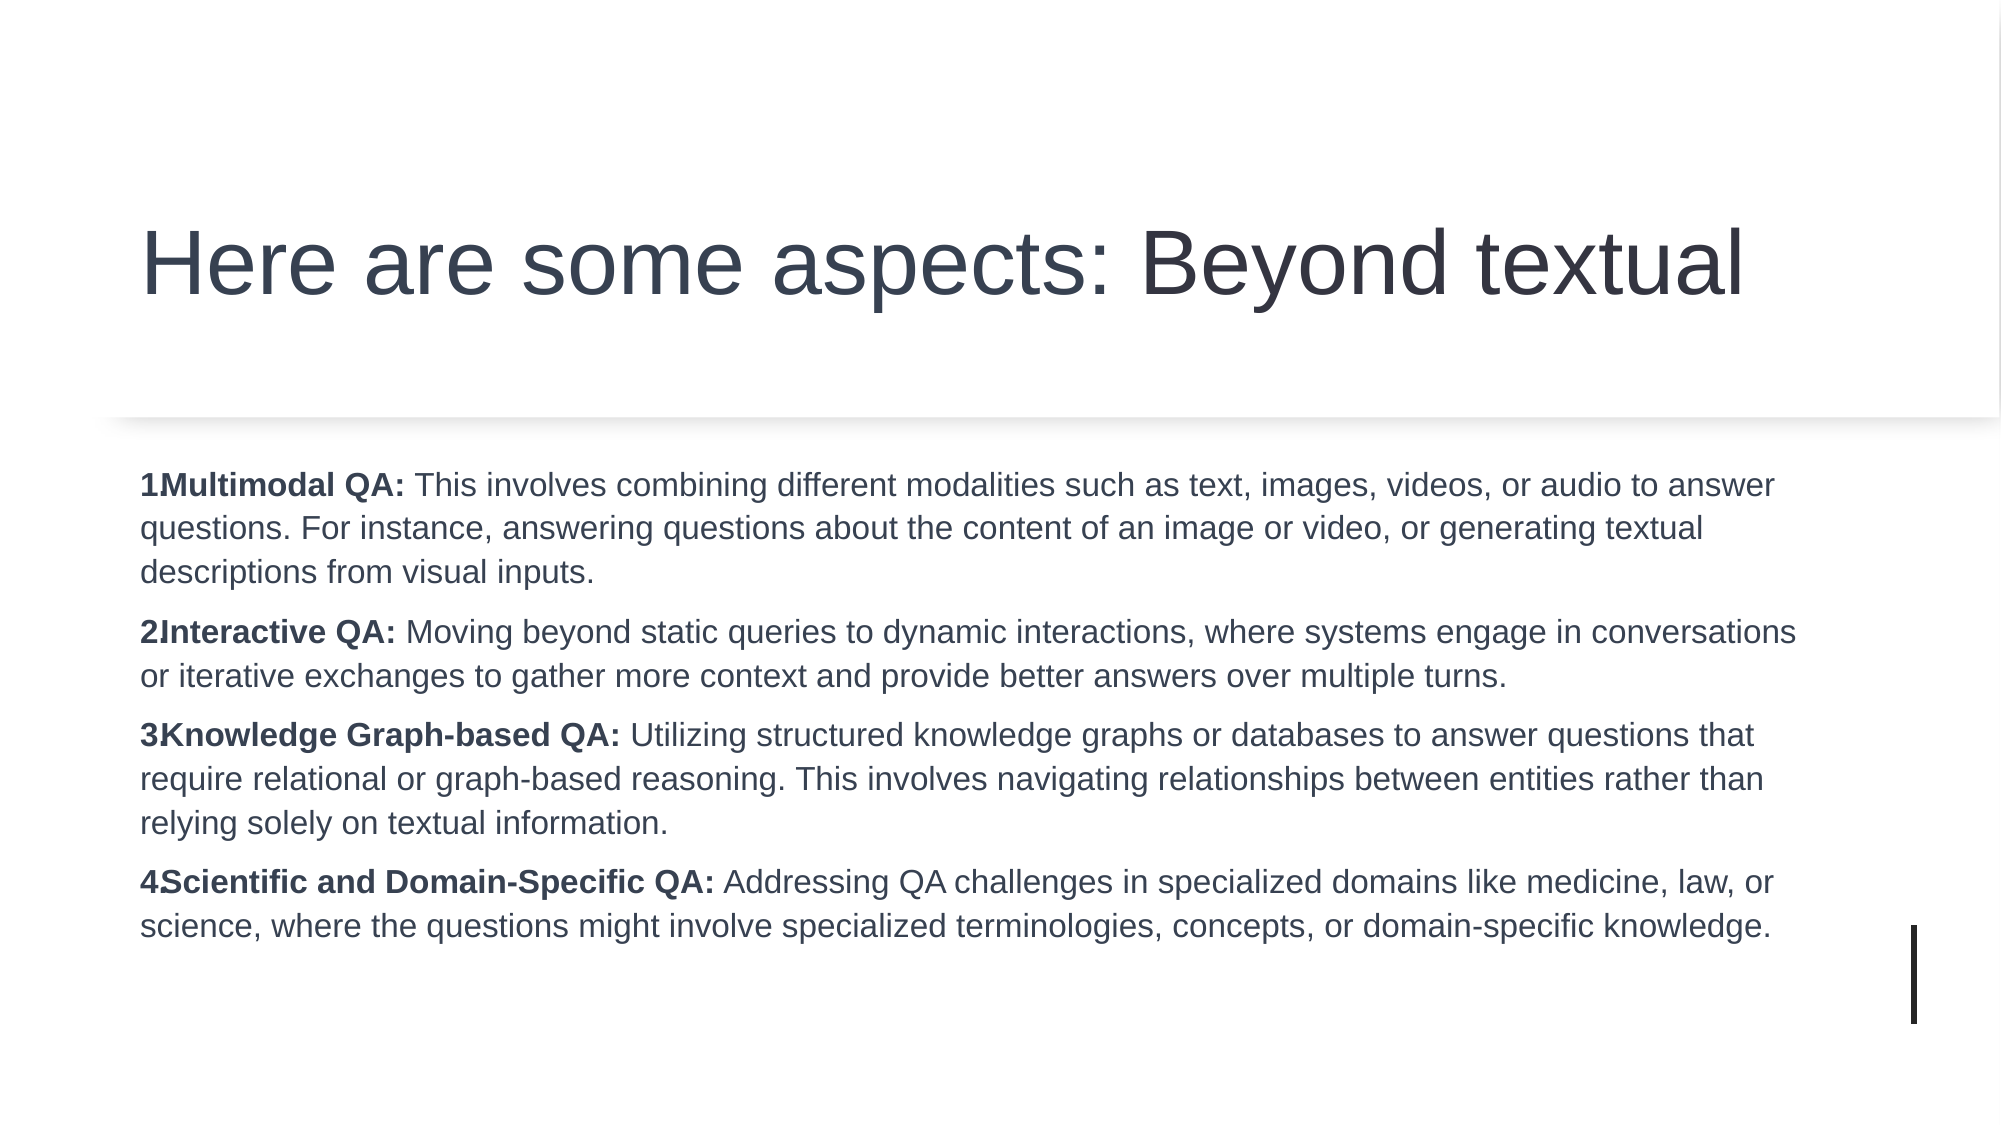

# Here are some aspects: Beyond textual
Multimodal QA: This involves combining different modalities such as text, images, videos, or audio to answer questions. For instance, answering questions about the content of an image or video, or generating textual descriptions from visual inputs.
Interactive QA: Moving beyond static queries to dynamic interactions, where systems engage in conversations or iterative exchanges to gather more context and provide better answers over multiple turns.
Knowledge Graph-based QA: Utilizing structured knowledge graphs or databases to answer questions that require relational or graph-based reasoning. This involves navigating relationships between entities rather than relying solely on textual information.
Scientific and Domain-Specific QA: Addressing QA challenges in specialized domains like medicine, law, or science, where the questions might involve specialized terminologies, concepts, or domain-specific knowledge.